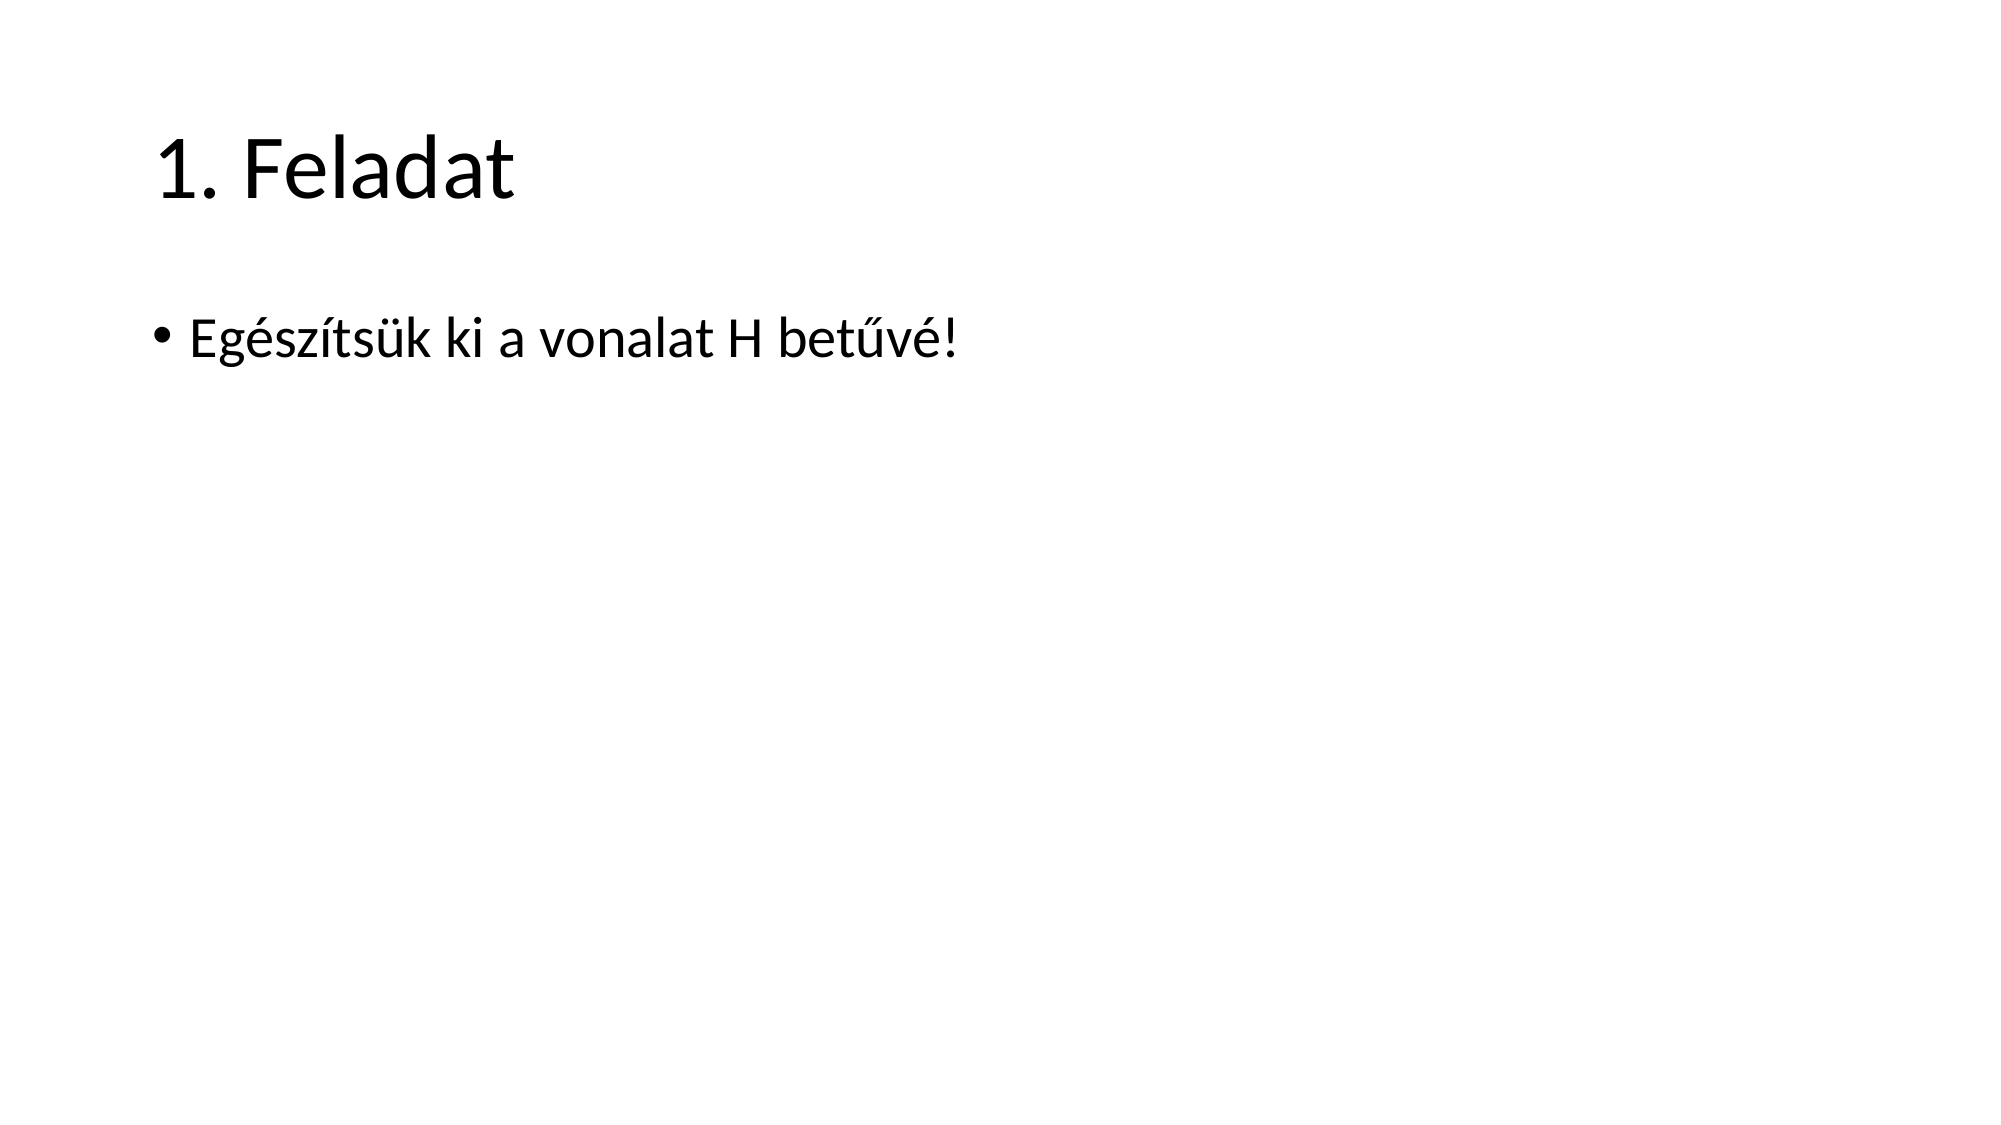

# 1. Feladat
Egészítsük ki a vonalat H betűvé!